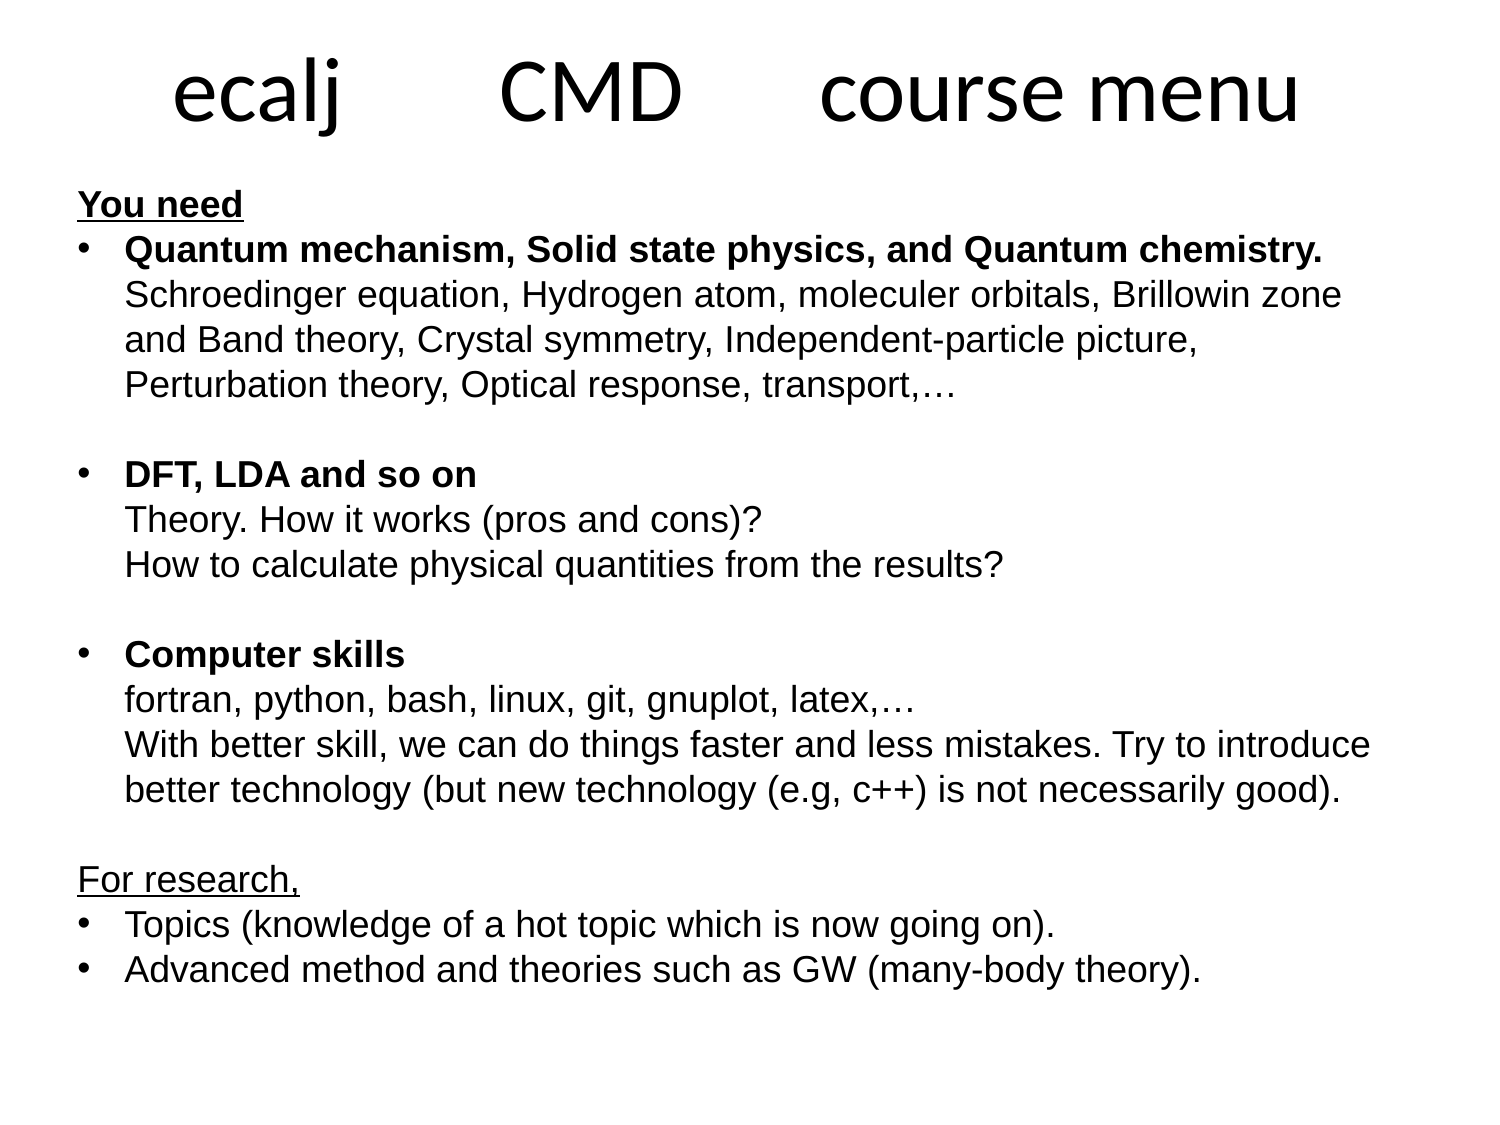

ecalj 　CMD　course menu
You need
Quantum mechanism, Solid state physics, and Quantum chemistry.
Schroedinger equation, Hydrogen atom, moleculer orbitals, Brillowin zone and Band theory, Crystal symmetry, Independent-particle picture, Perturbation theory, Optical response, transport,…

DFT, LDA and so on
Theory. How it works (pros and cons)?
How to calculate physical quantities from the results?

Computer skills
fortran, python, bash, linux, git, gnuplot, latex,…
With better skill, we can do things faster and less mistakes. Try to introduce better technology (but new technology (e.g, c++) is not necessarily good).

For research,
Topics (knowledge of a hot topic which is now going on).
Advanced method and theories such as GW (many-body theory).